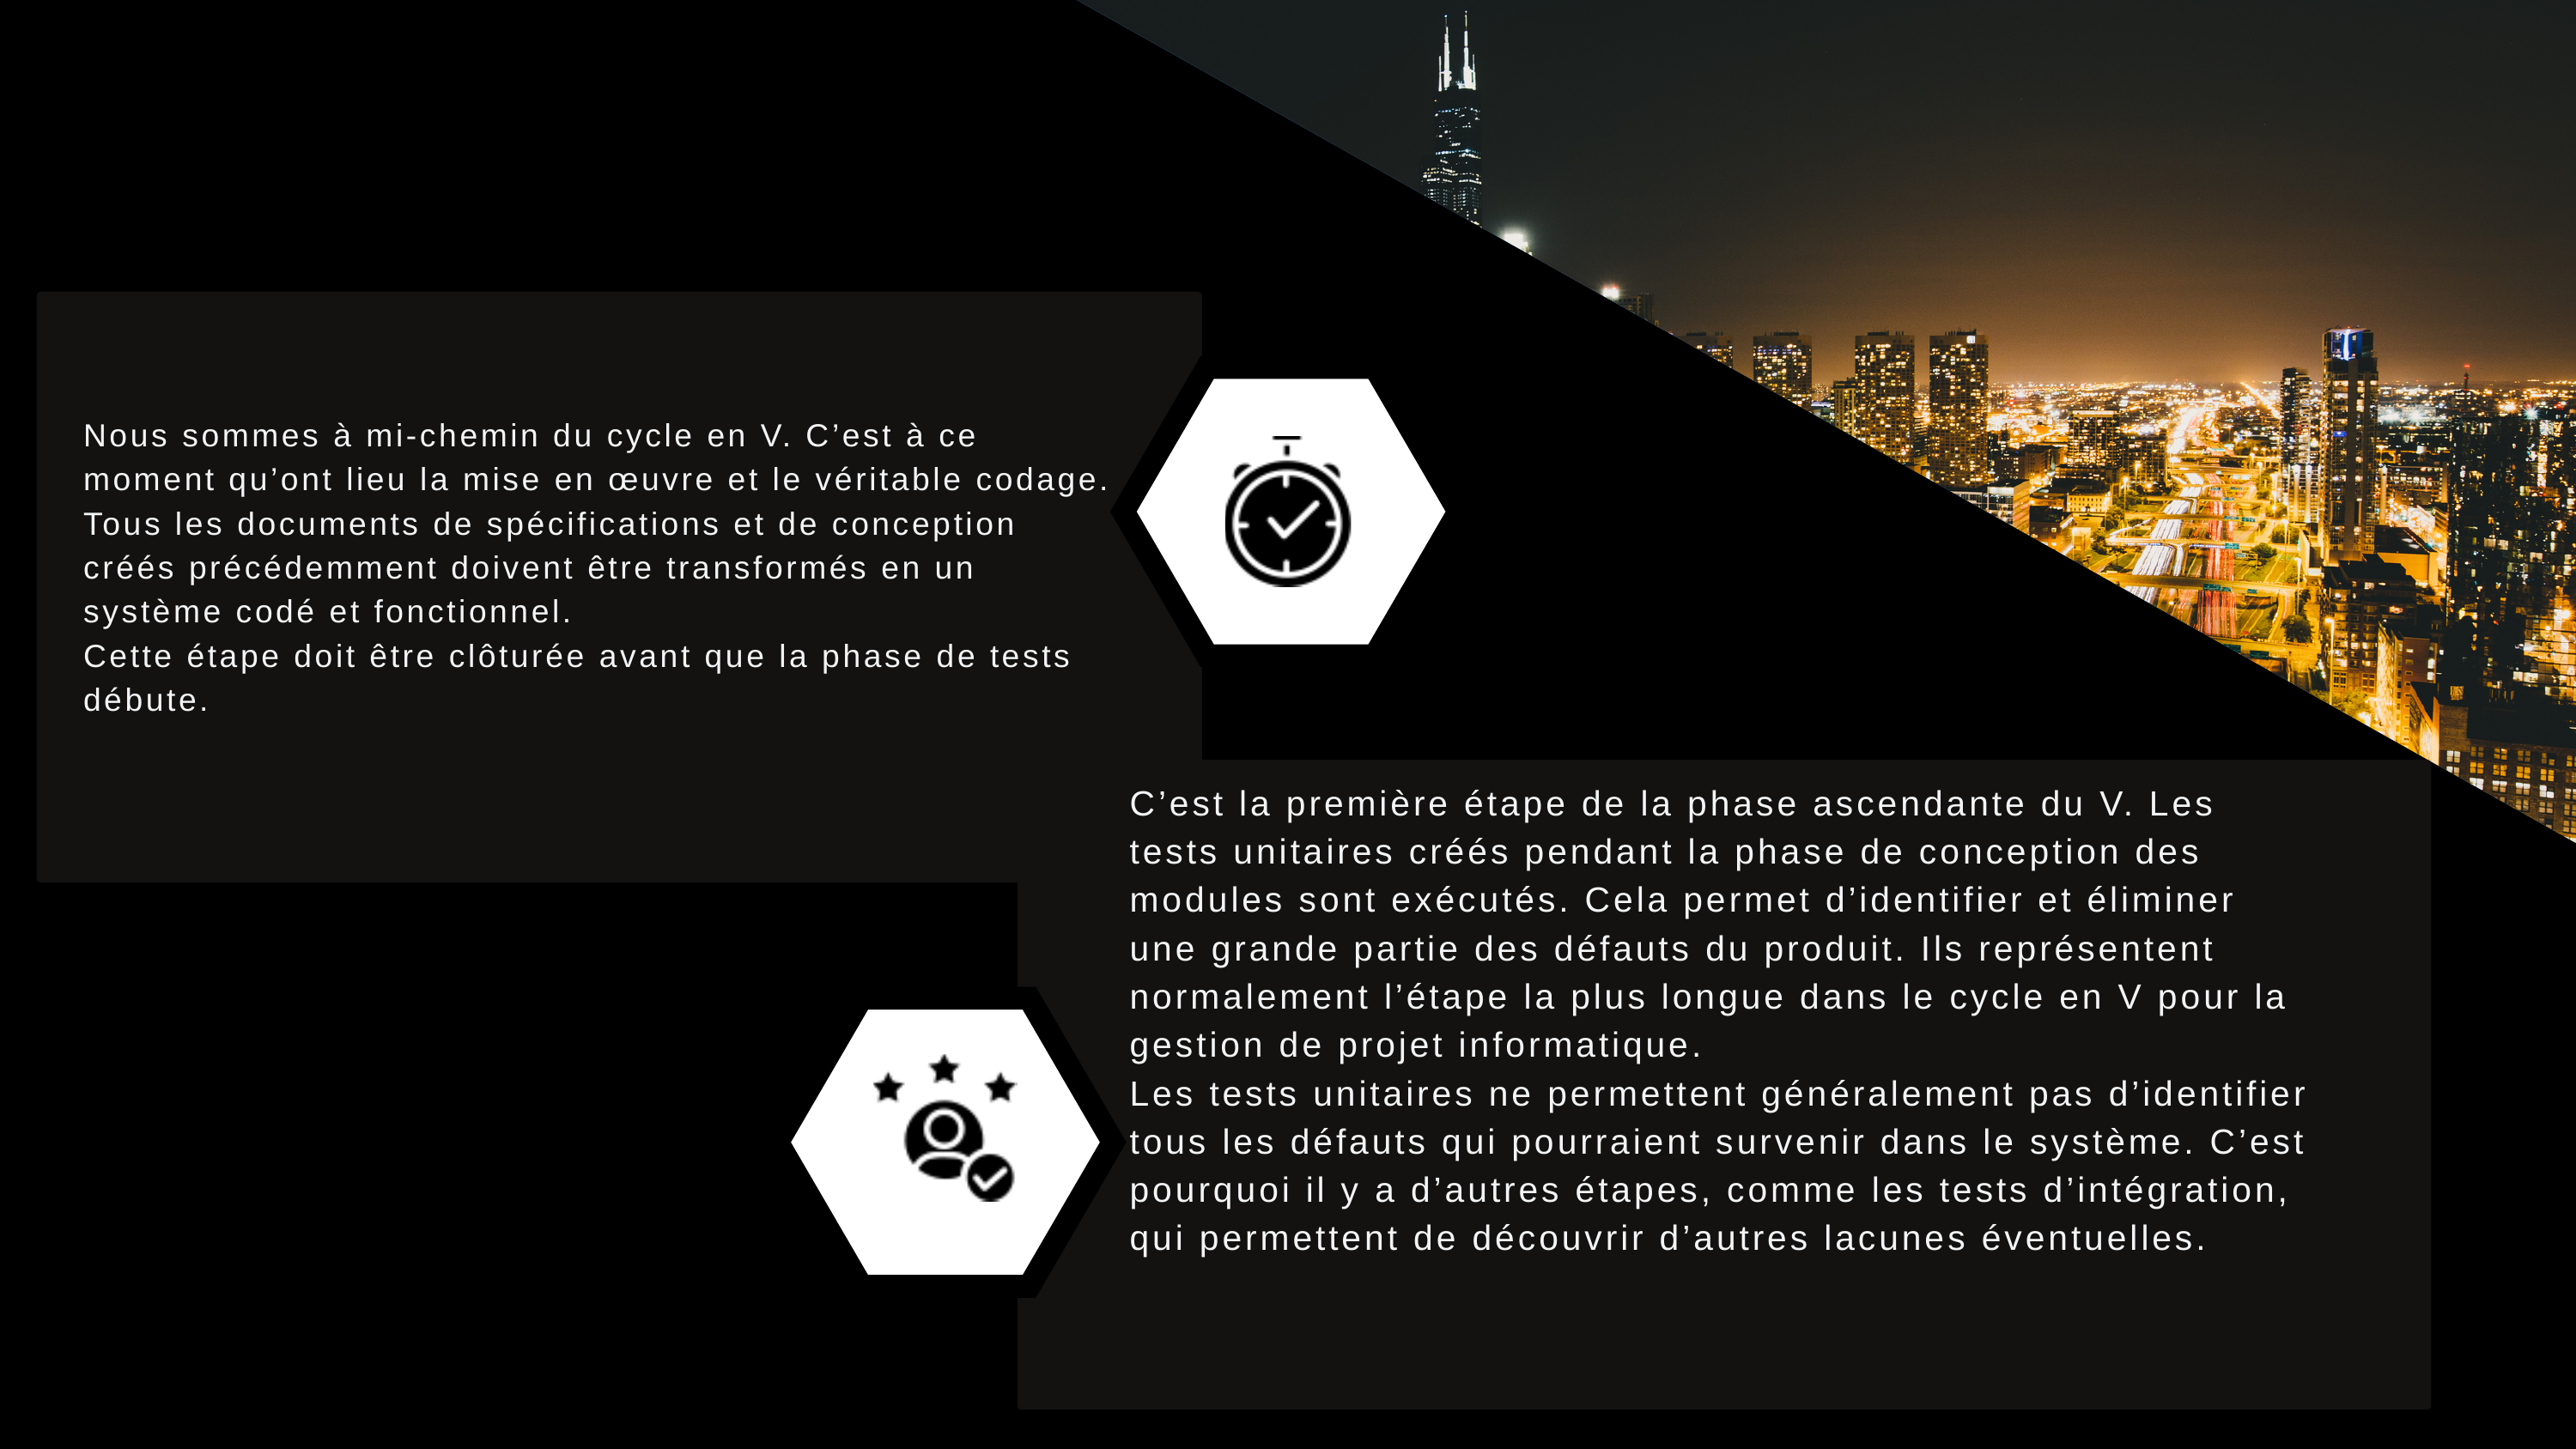

5 – Le codage

Nous sommes à mi-chemin du cycle en V. C’est à ce moment qu’ont lieu la mise en œuvre et le véritable codage. Tous les documents de spécifications et de conception créés précédemment doivent être transformés en un système codé et fonctionnel.
Cette étape doit être clôturée avant que la phase de tests débute.

6 – Les tests unitaires

C’est la première étape de la phase ascendante du V. Les tests unitaires créés pendant la phase de conception des modules sont exécutés. Cela permet d’identifier et éliminer une grande partie des défauts du produit. Ils représentent normalement l’étape la plus longue dans le cycle en V pour la gestion de projet informatique.
Les tests unitaires ne permettent généralement pas d’identifier tous les défauts qui pourraient survenir dans le système. C’est pourquoi il y a d’autres étapes, comme les tests d’intégration, qui permettent de découvrir d’autres lacunes éventuelles.